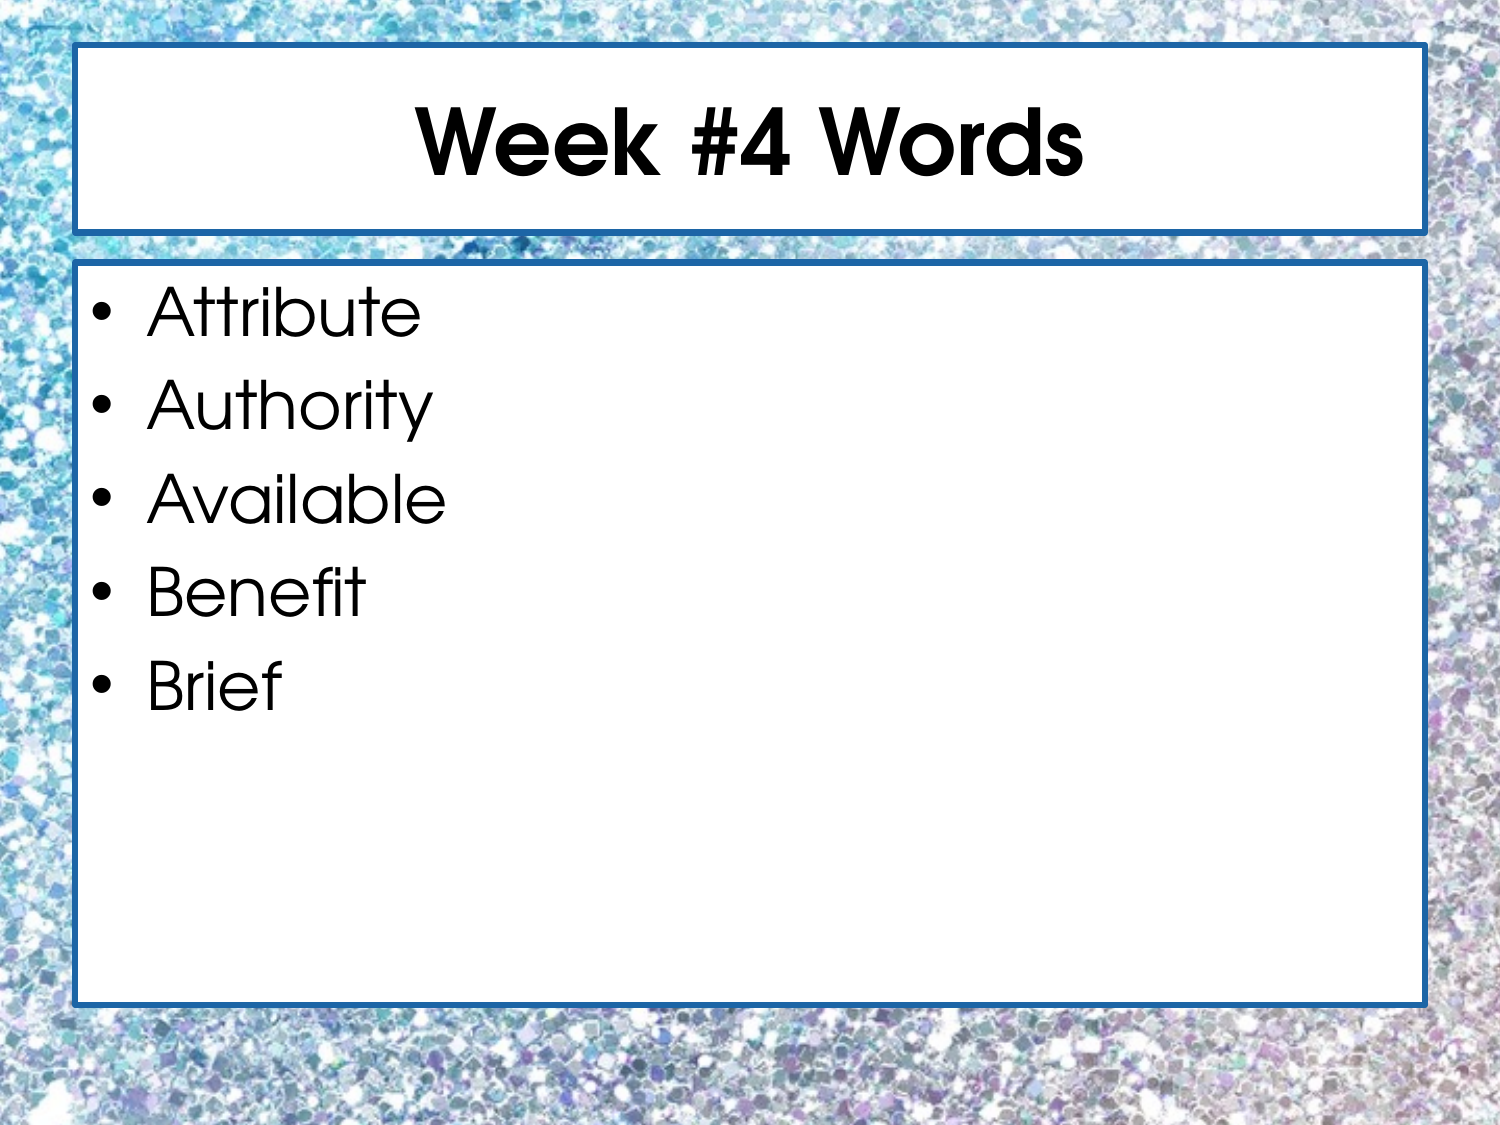

# Week #4 Words
Attribute
Authority
Available
Benefit
Brief